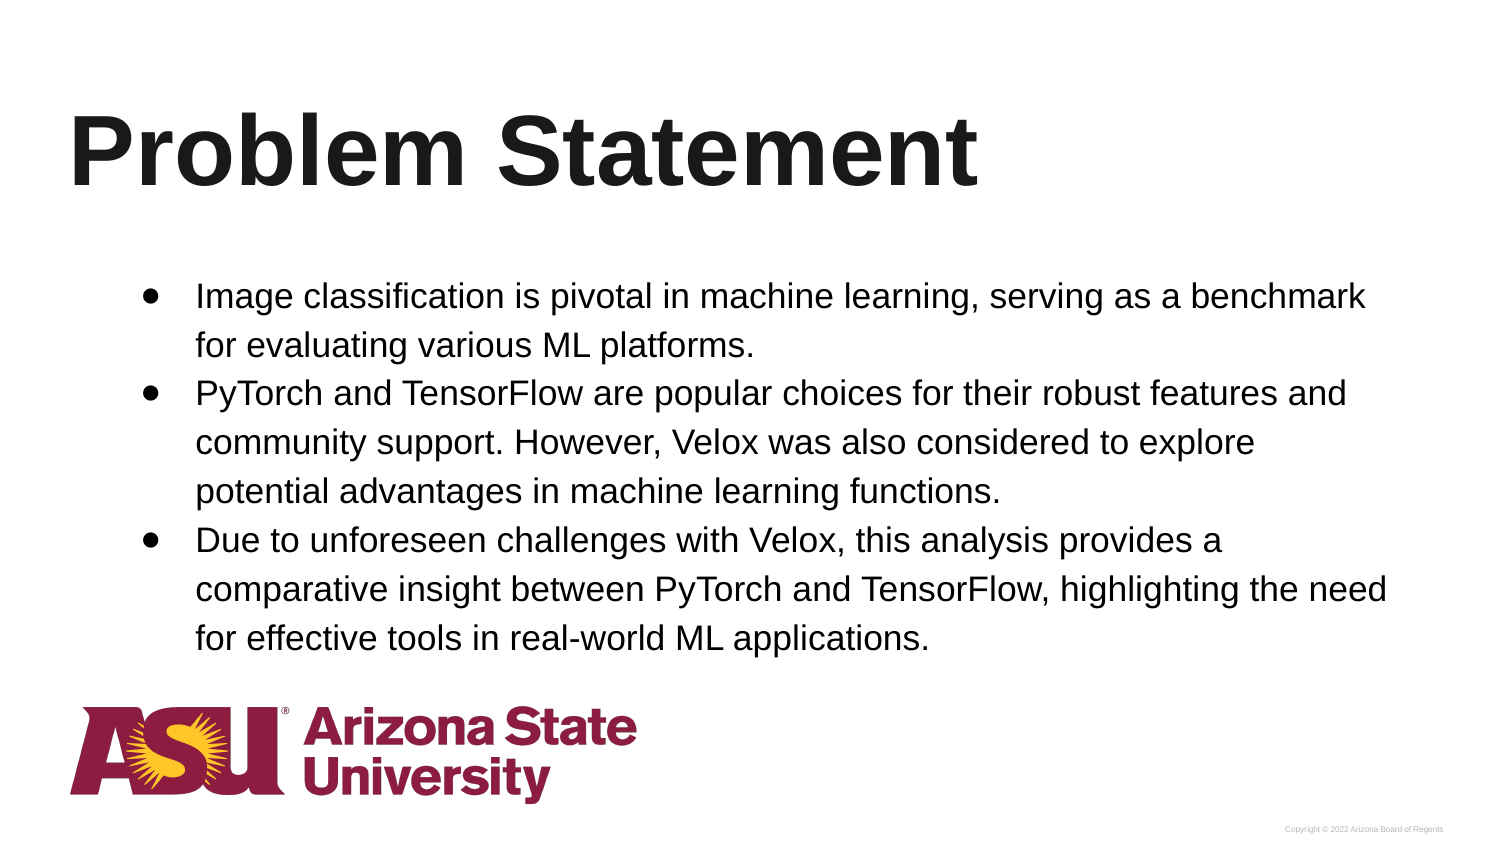

# Problem Statement
Image classification is pivotal in machine learning, serving as a benchmark for evaluating various ML platforms.
PyTorch and TensorFlow are popular choices for their robust features and community support. However, Velox was also considered to explore potential advantages in machine learning functions.
Due to unforeseen challenges with Velox, this analysis provides a comparative insight between PyTorch and TensorFlow, highlighting the need for effective tools in real-world ML applications.